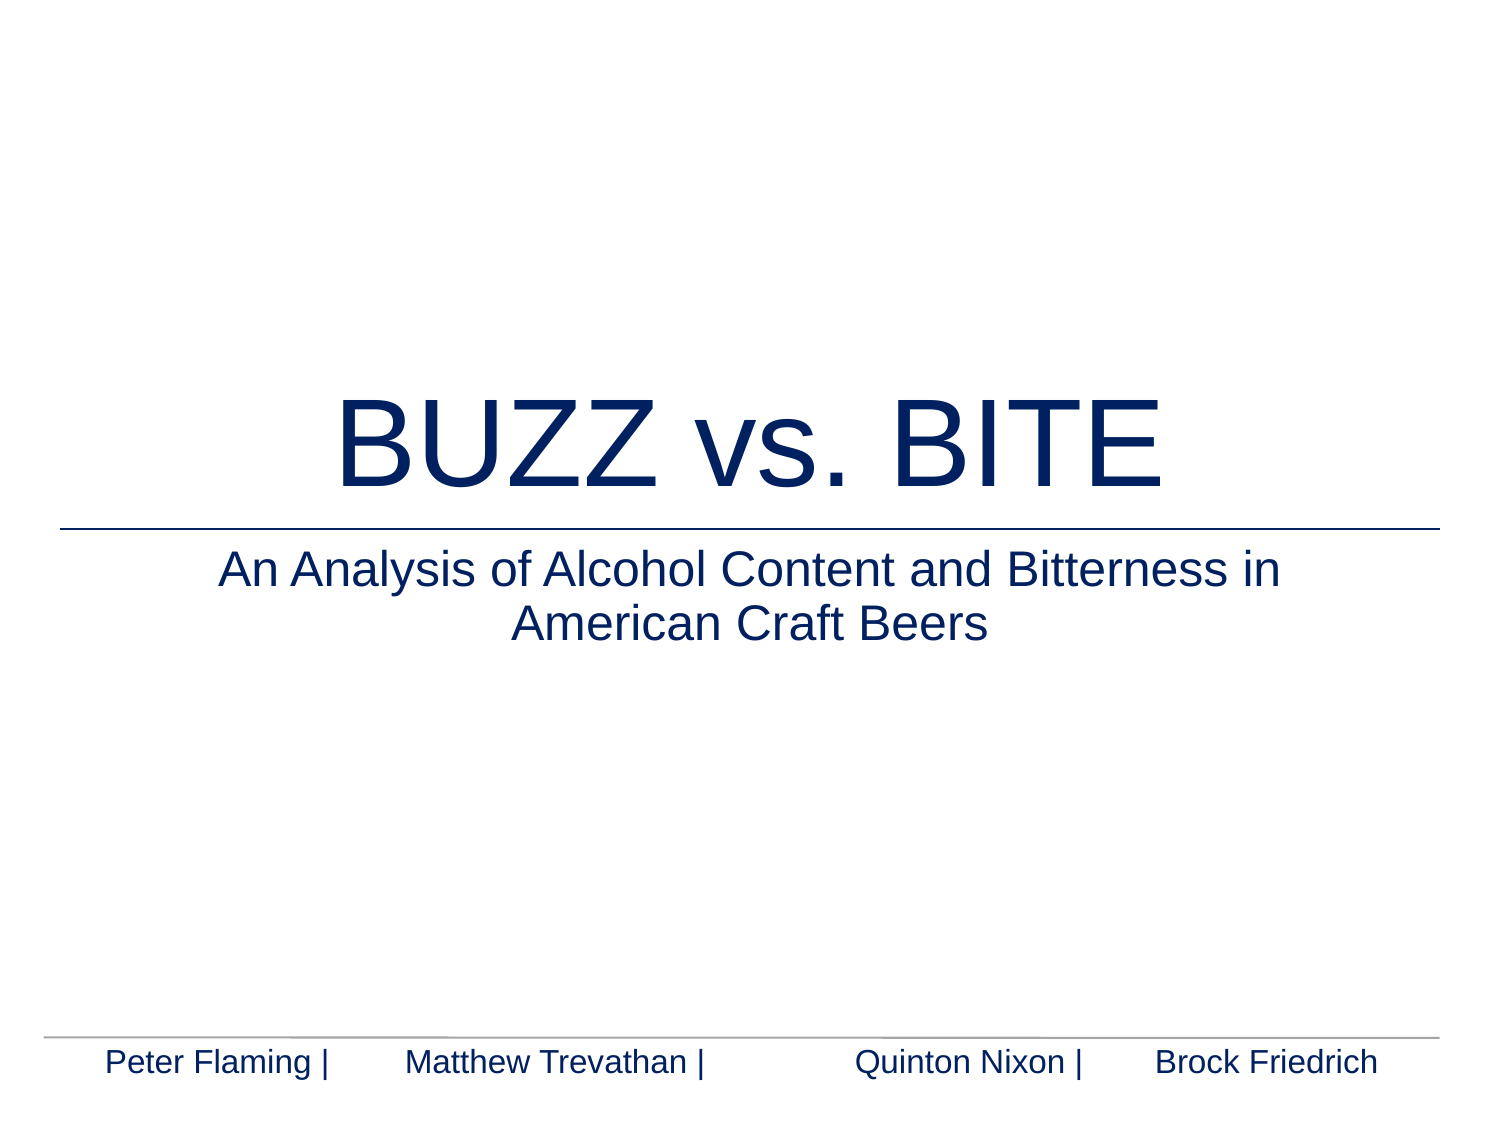

# BUZZ vs. BITE
An Analysis of Alcohol Content and Bitterness in American Craft Beers
Peter Flaming |	Matthew Trevathan |	Quinton Nixon |	Brock Friedrich